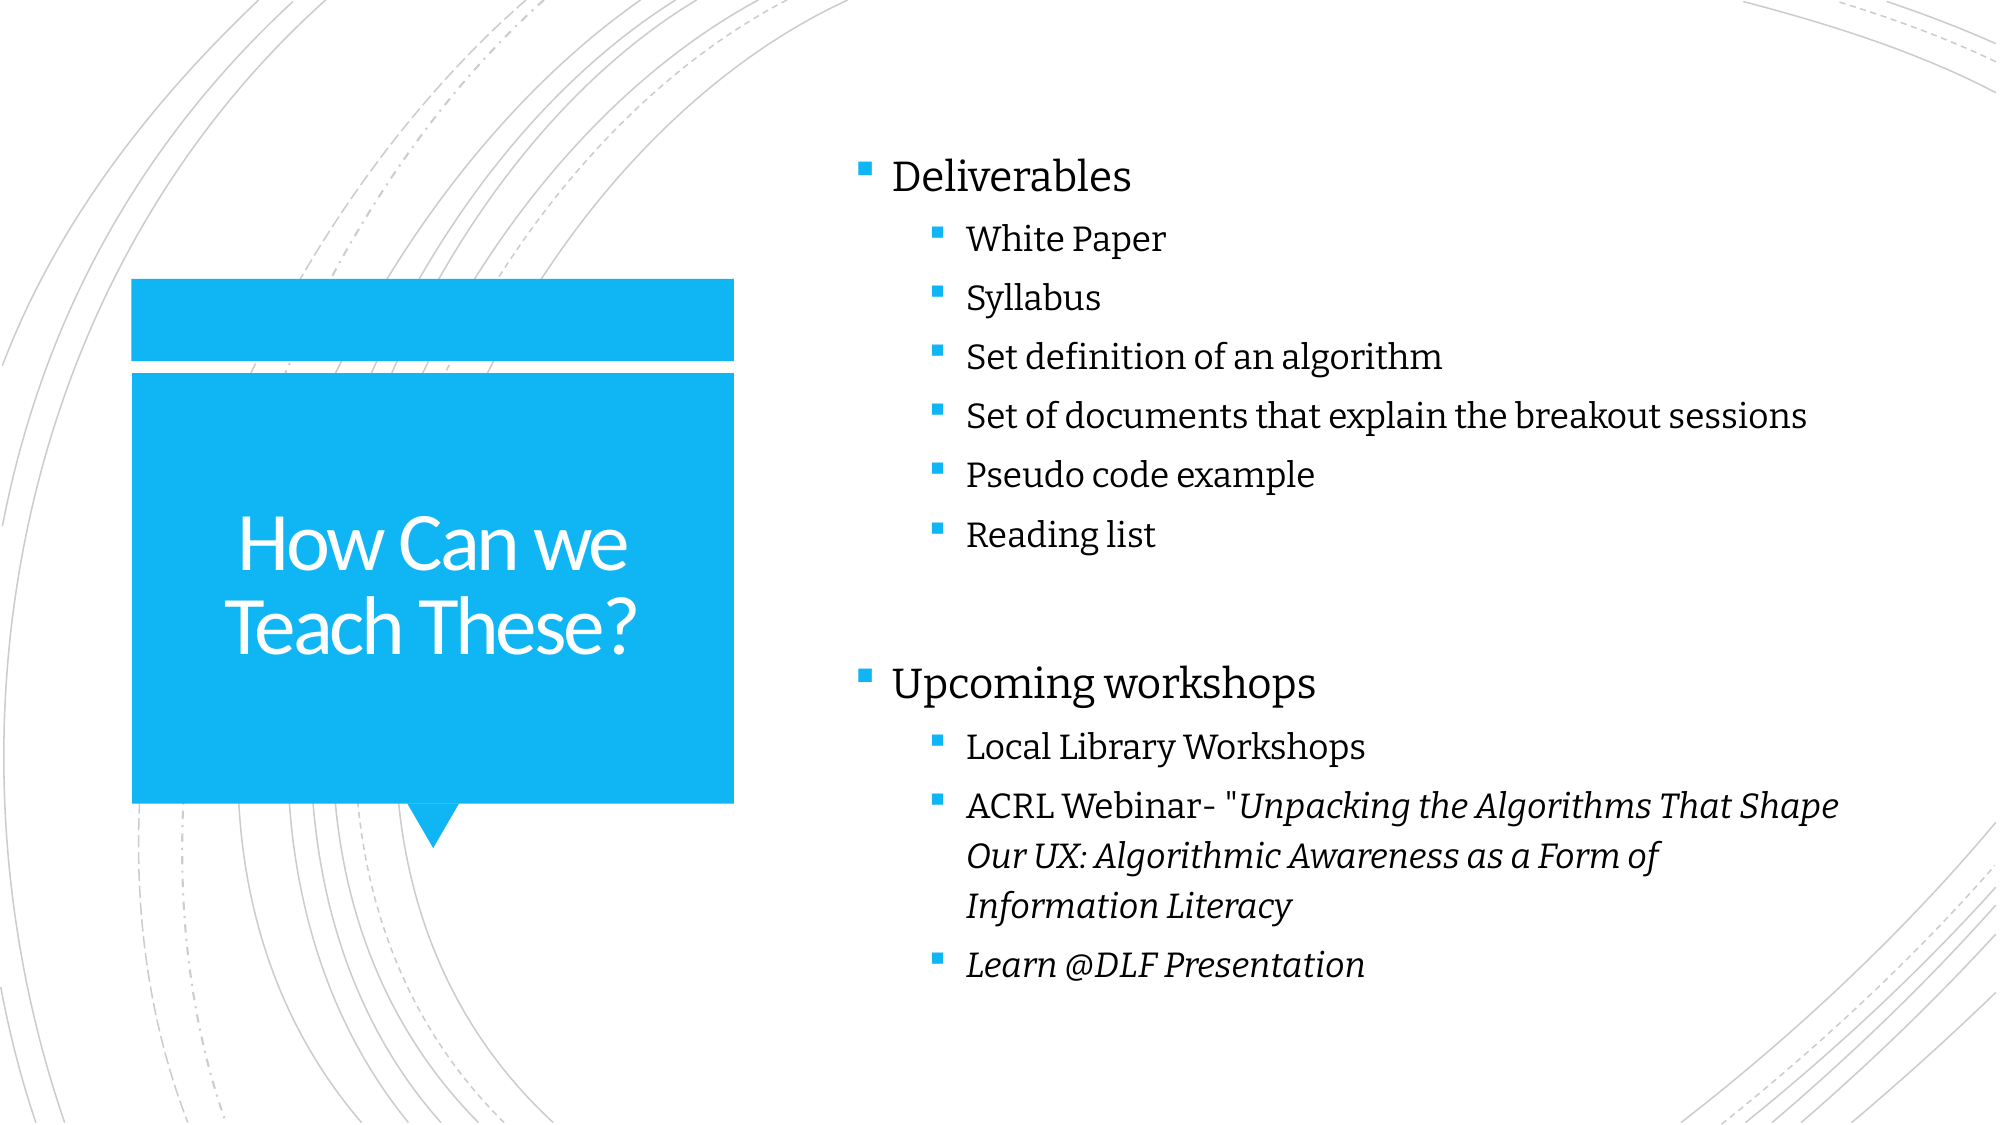

Deliverables
White Paper
Syllabus
Set definition of an algorithm
Set of documents that explain the breakout sessions
Pseudo code example
Reading list

Upcoming workshops
Local Library Workshops
ACRL Webinar- "Unpacking the Algorithms That Shape Our UX: Algorithmic Awareness as a Form of Information Literacy
Learn @DLF Presentation

# How Can we Teach These?